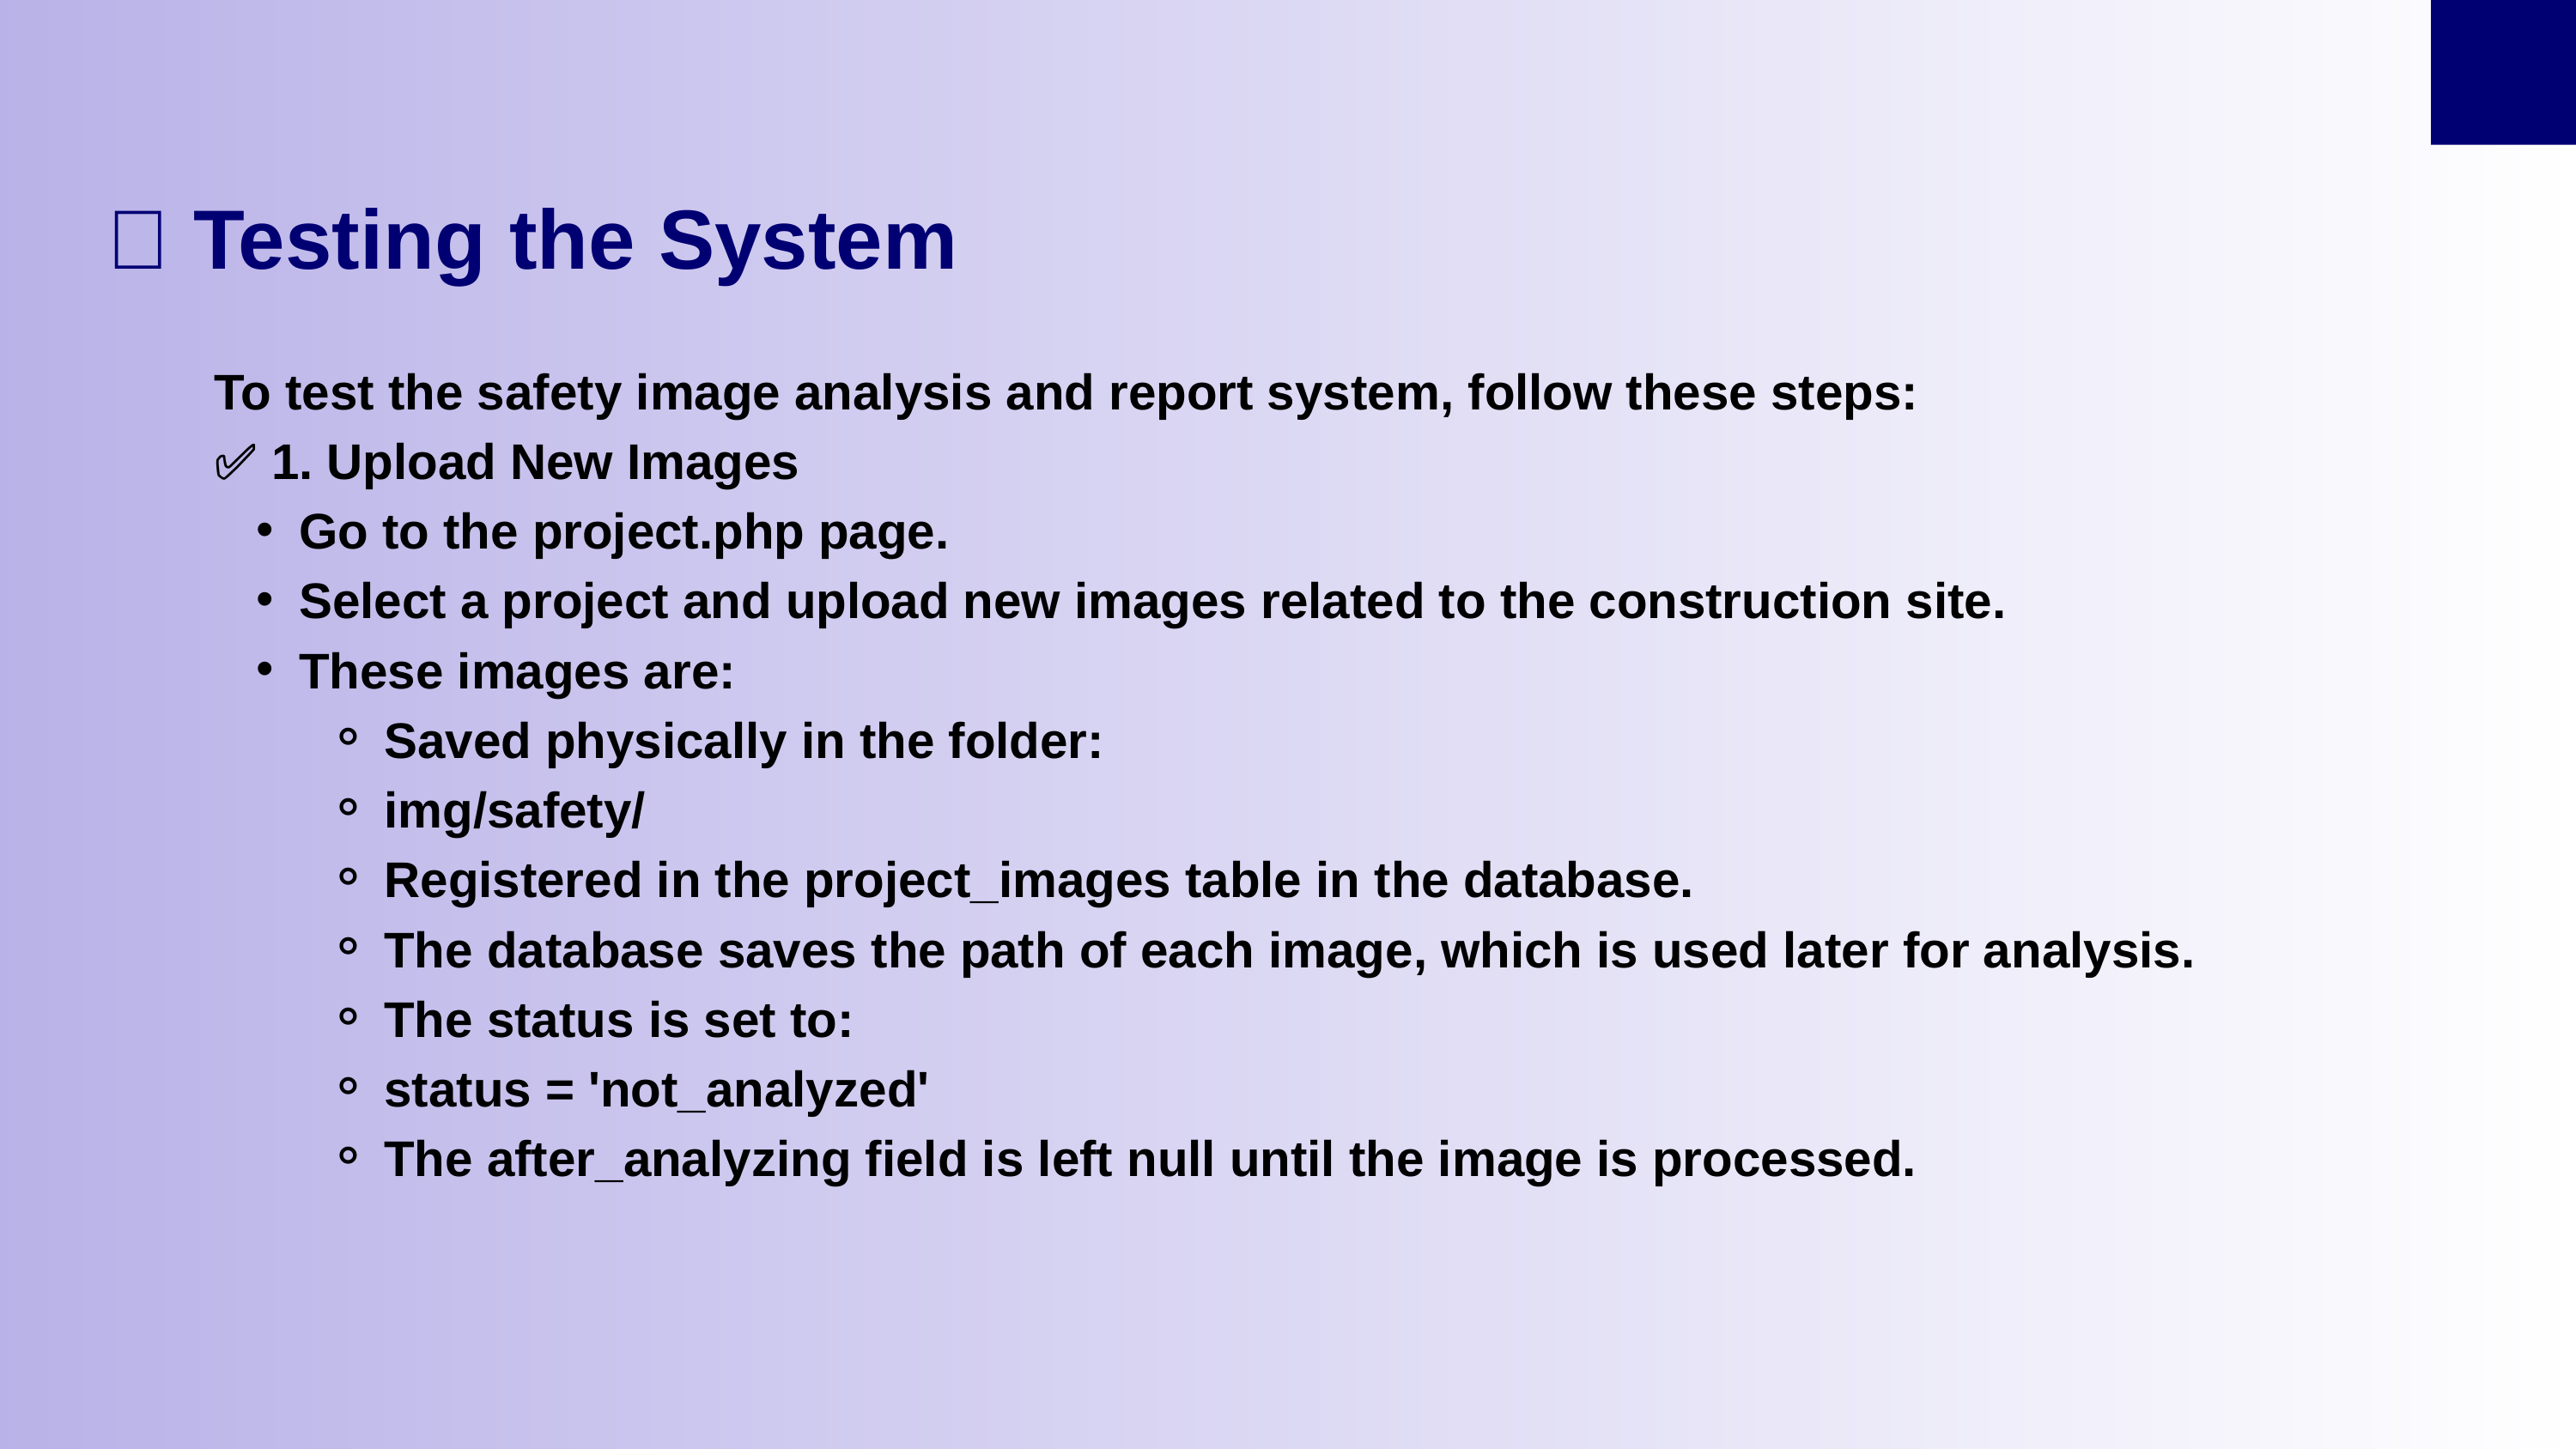

🧪 Testing the System
To test the safety image analysis and report system, follow these steps:
✅ 1. Upload New Images
Go to the project.php page.
Select a project and upload new images related to the construction site.
These images are:
Saved physically in the folder:
img/safety/
Registered in the project_images table in the database.
The database saves the path of each image, which is used later for analysis.
The status is set to:
status = 'not_analyzed'
The after_analyzing field is left null until the image is processed.